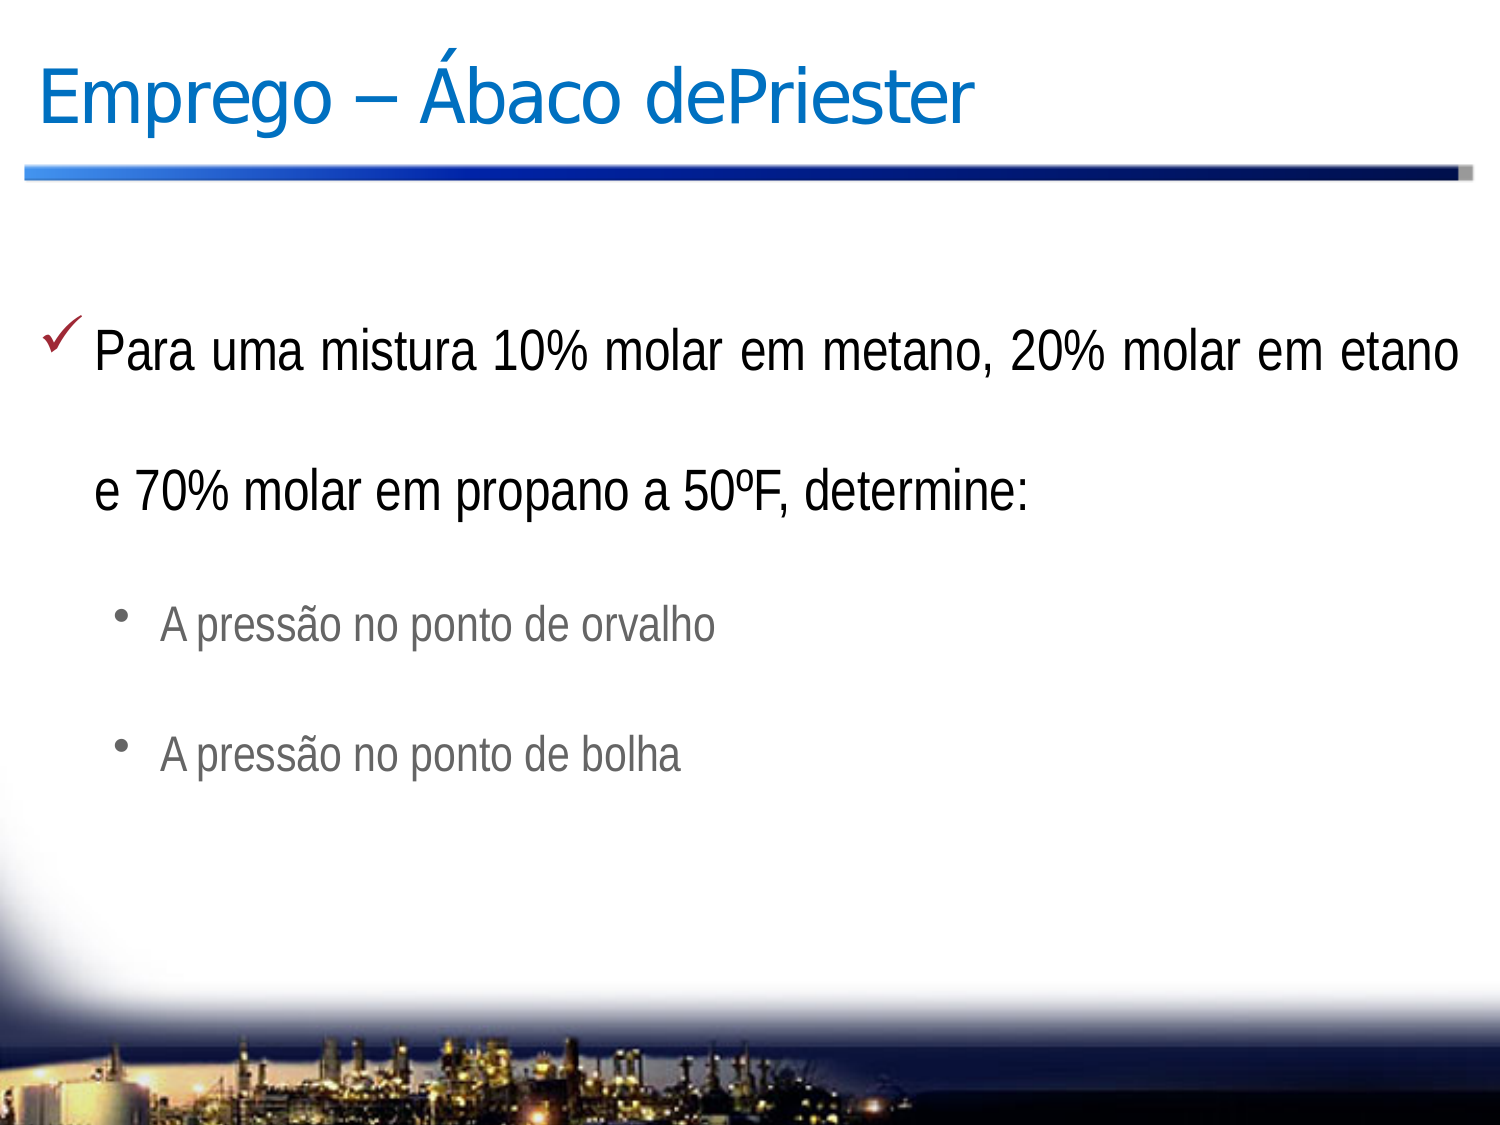

# Emprego – Ábaco dePriester
Para uma mistura 10% molar em metano, 20% molar em etano e 70% molar em propano a 50ºF, determine:
A pressão no ponto de orvalho
A pressão no ponto de bolha